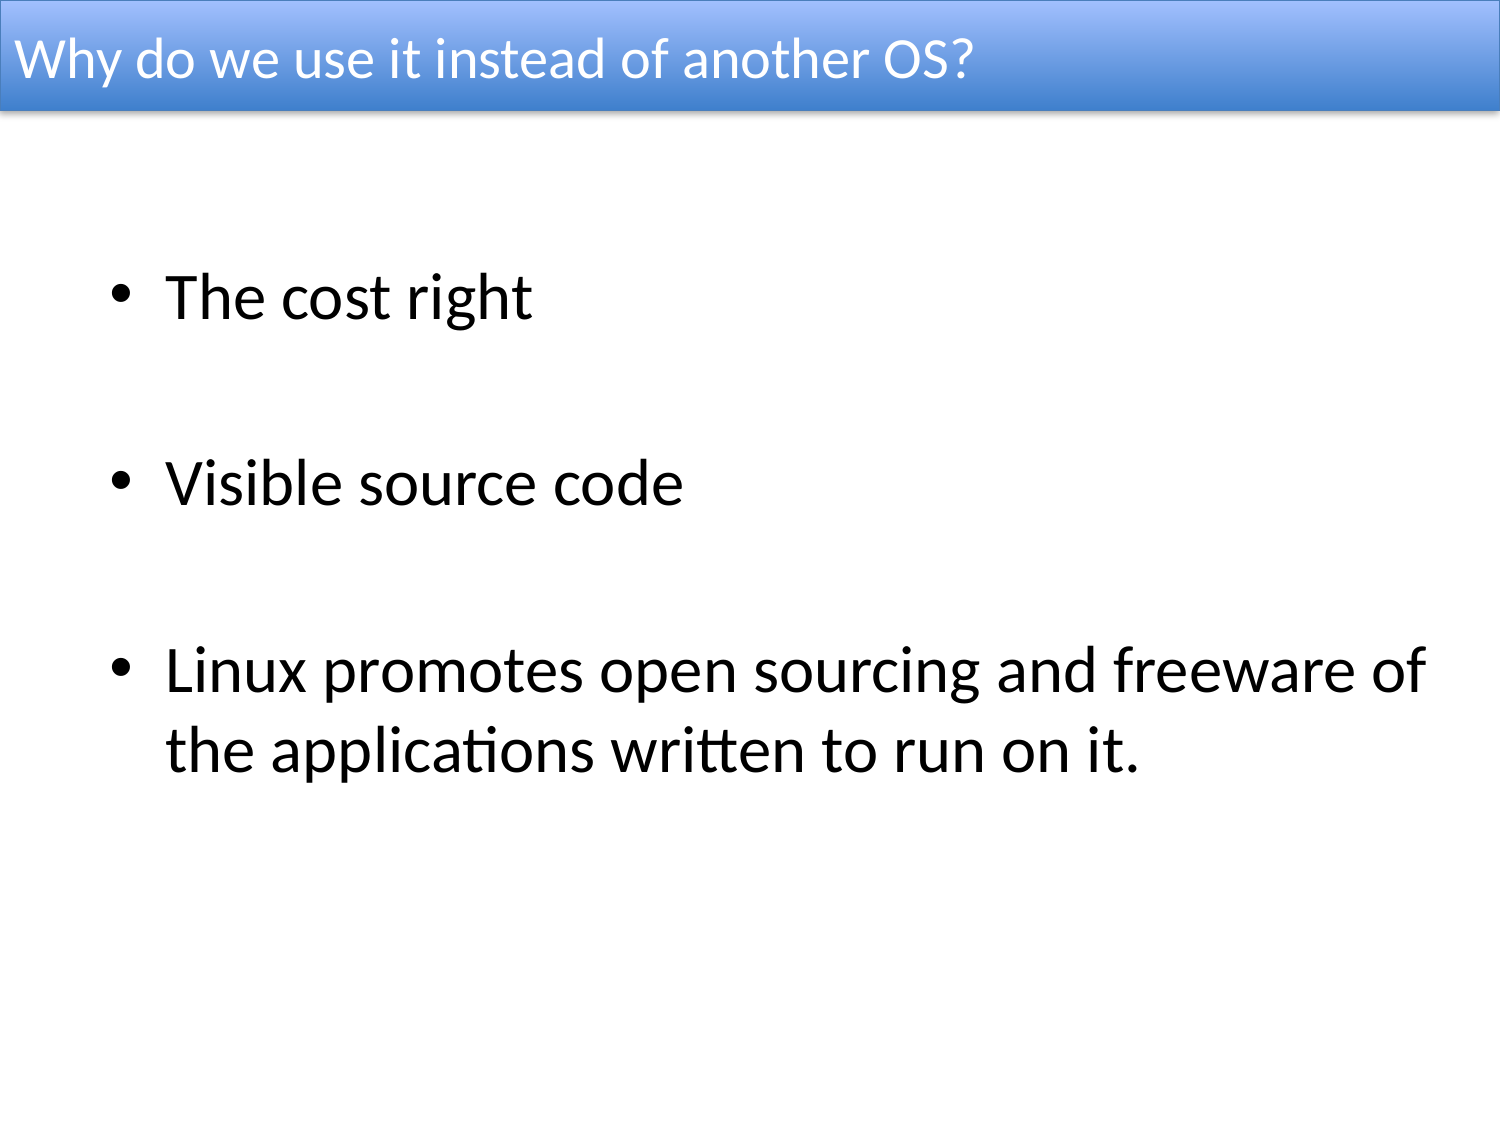

Why do we use it instead of another OS?

The cost right

Visible source code

Linux promotes open sourcing and freeware of the applications written to run on it.